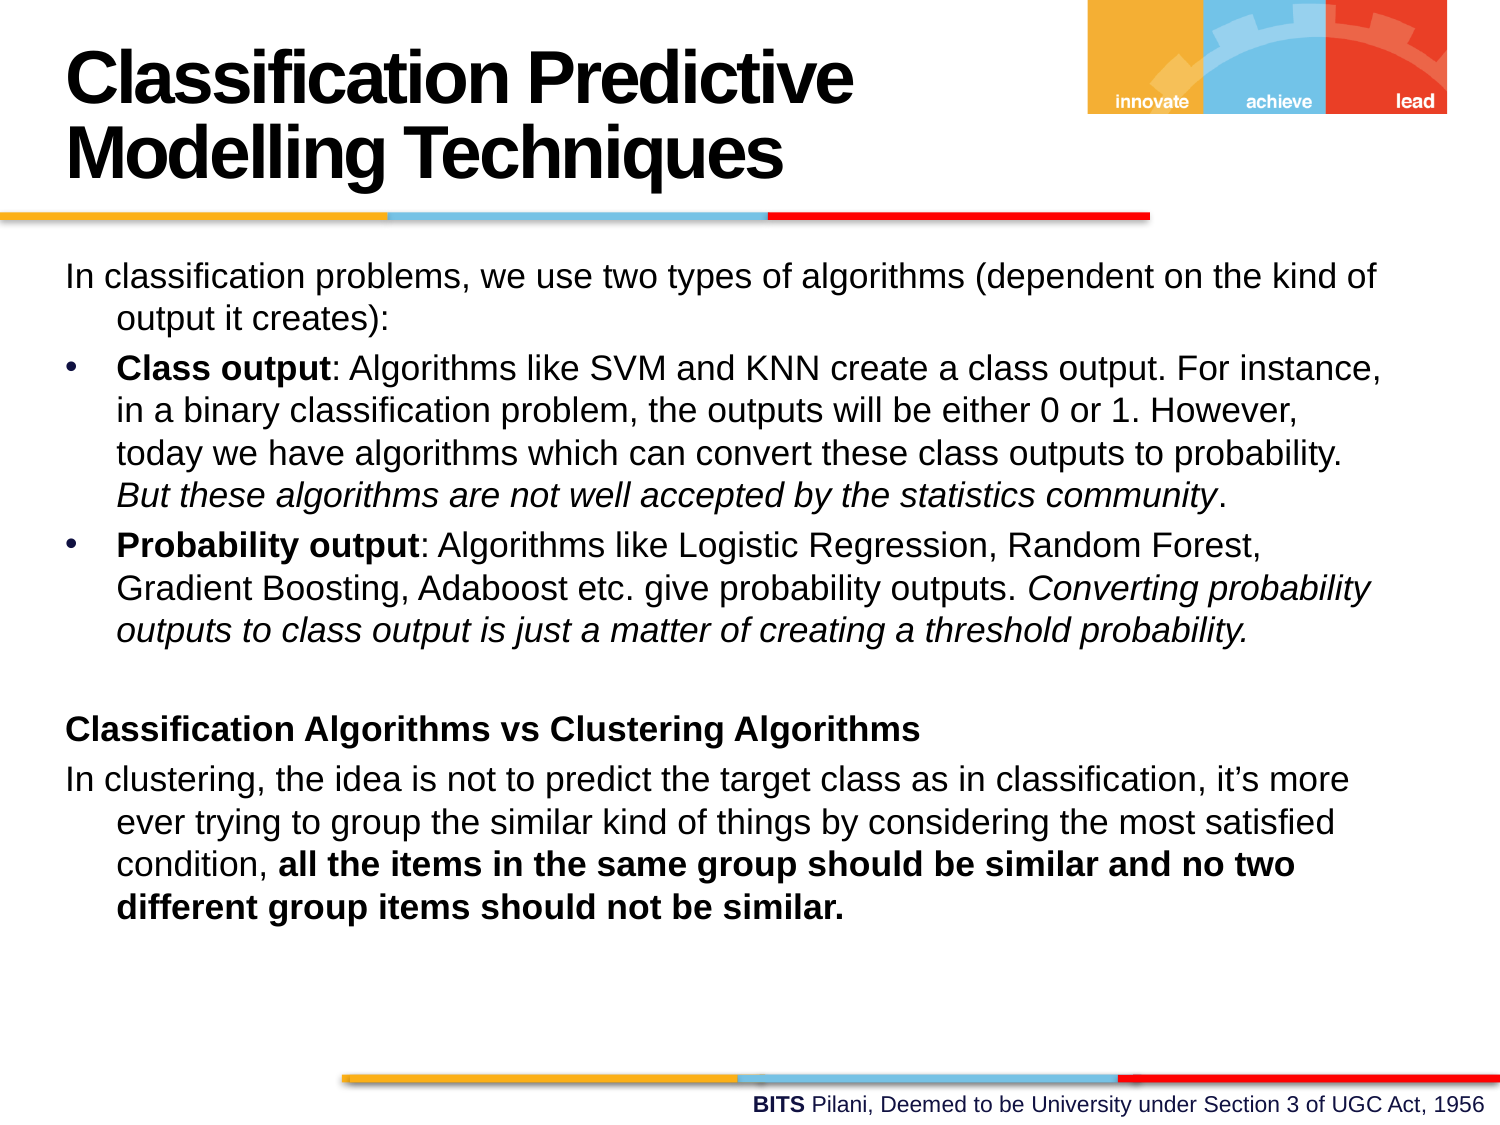

Classification Predictive Modelling Techniques
In classification problems, we use two types of algorithms (dependent on the kind of output it creates):
Class output: Algorithms like SVM and KNN create a class output. For instance, in a binary classification problem, the outputs will be either 0 or 1. However, today we have algorithms which can convert these class outputs to probability. But these algorithms are not well accepted by the statistics community.
Probability output: Algorithms like Logistic Regression, Random Forest, Gradient Boosting, Adaboost etc. give probability outputs. Converting probability outputs to class output is just a matter of creating a threshold probability.

Classification Algorithms vs Clustering Algorithms
In clustering, the idea is not to predict the target class as in classification, it’s more ever trying to group the similar kind of things by considering the most satisfied condition, all the items in the same group should be similar and no two different group items should not be similar.